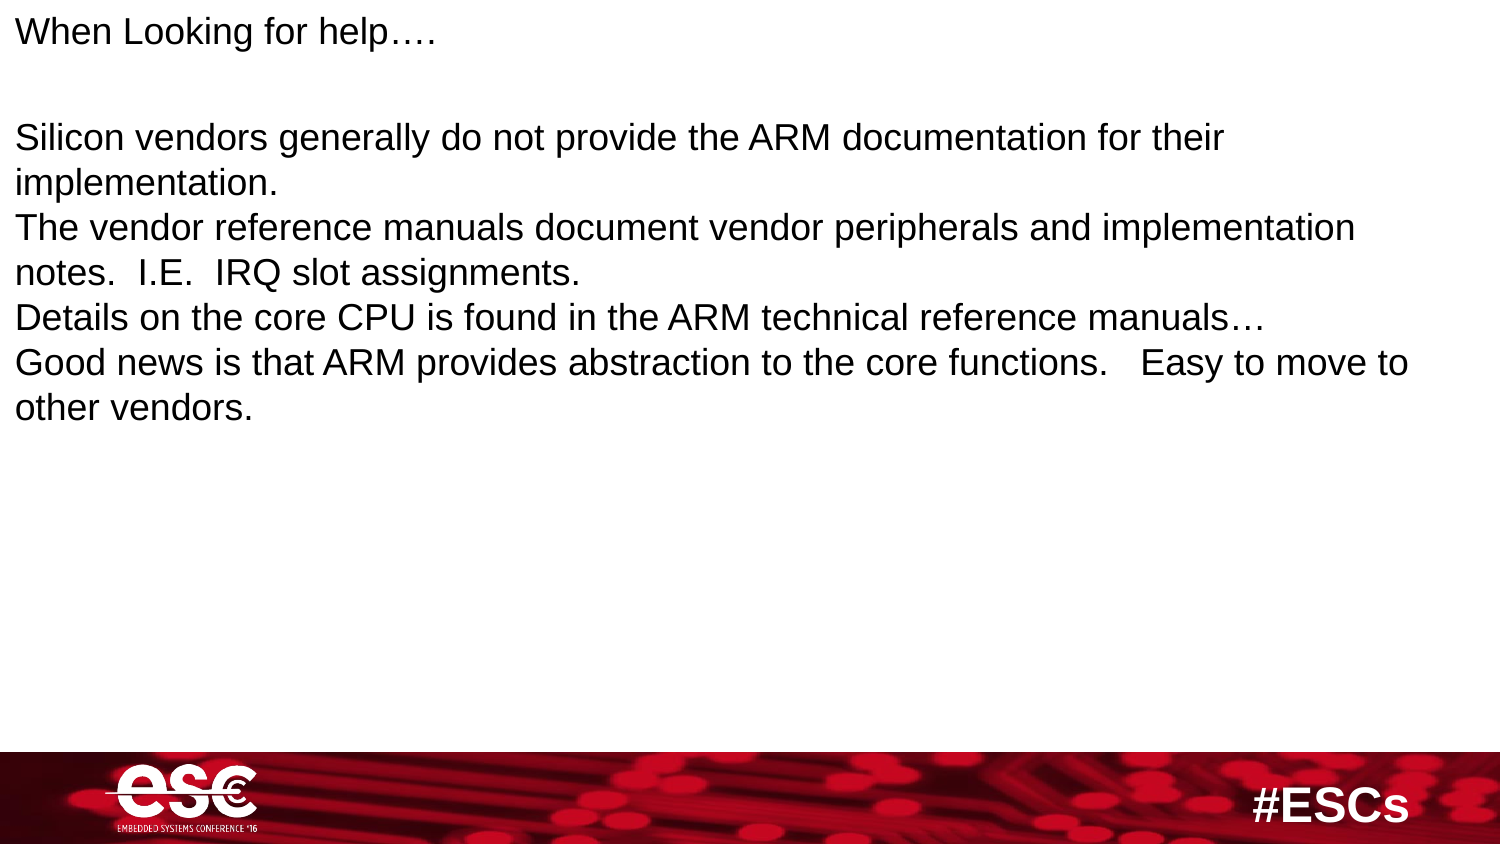

When Looking for help….
Silicon vendors generally do not provide the ARM documentation for their implementation.
The vendor reference manuals document vendor peripherals and implementation notes.  I.E.  IRQ slot assignments.
Details on the core CPU is found in the ARM technical reference manuals…
Good news is that ARM provides abstraction to the core functions.   Easy to move to other vendors.